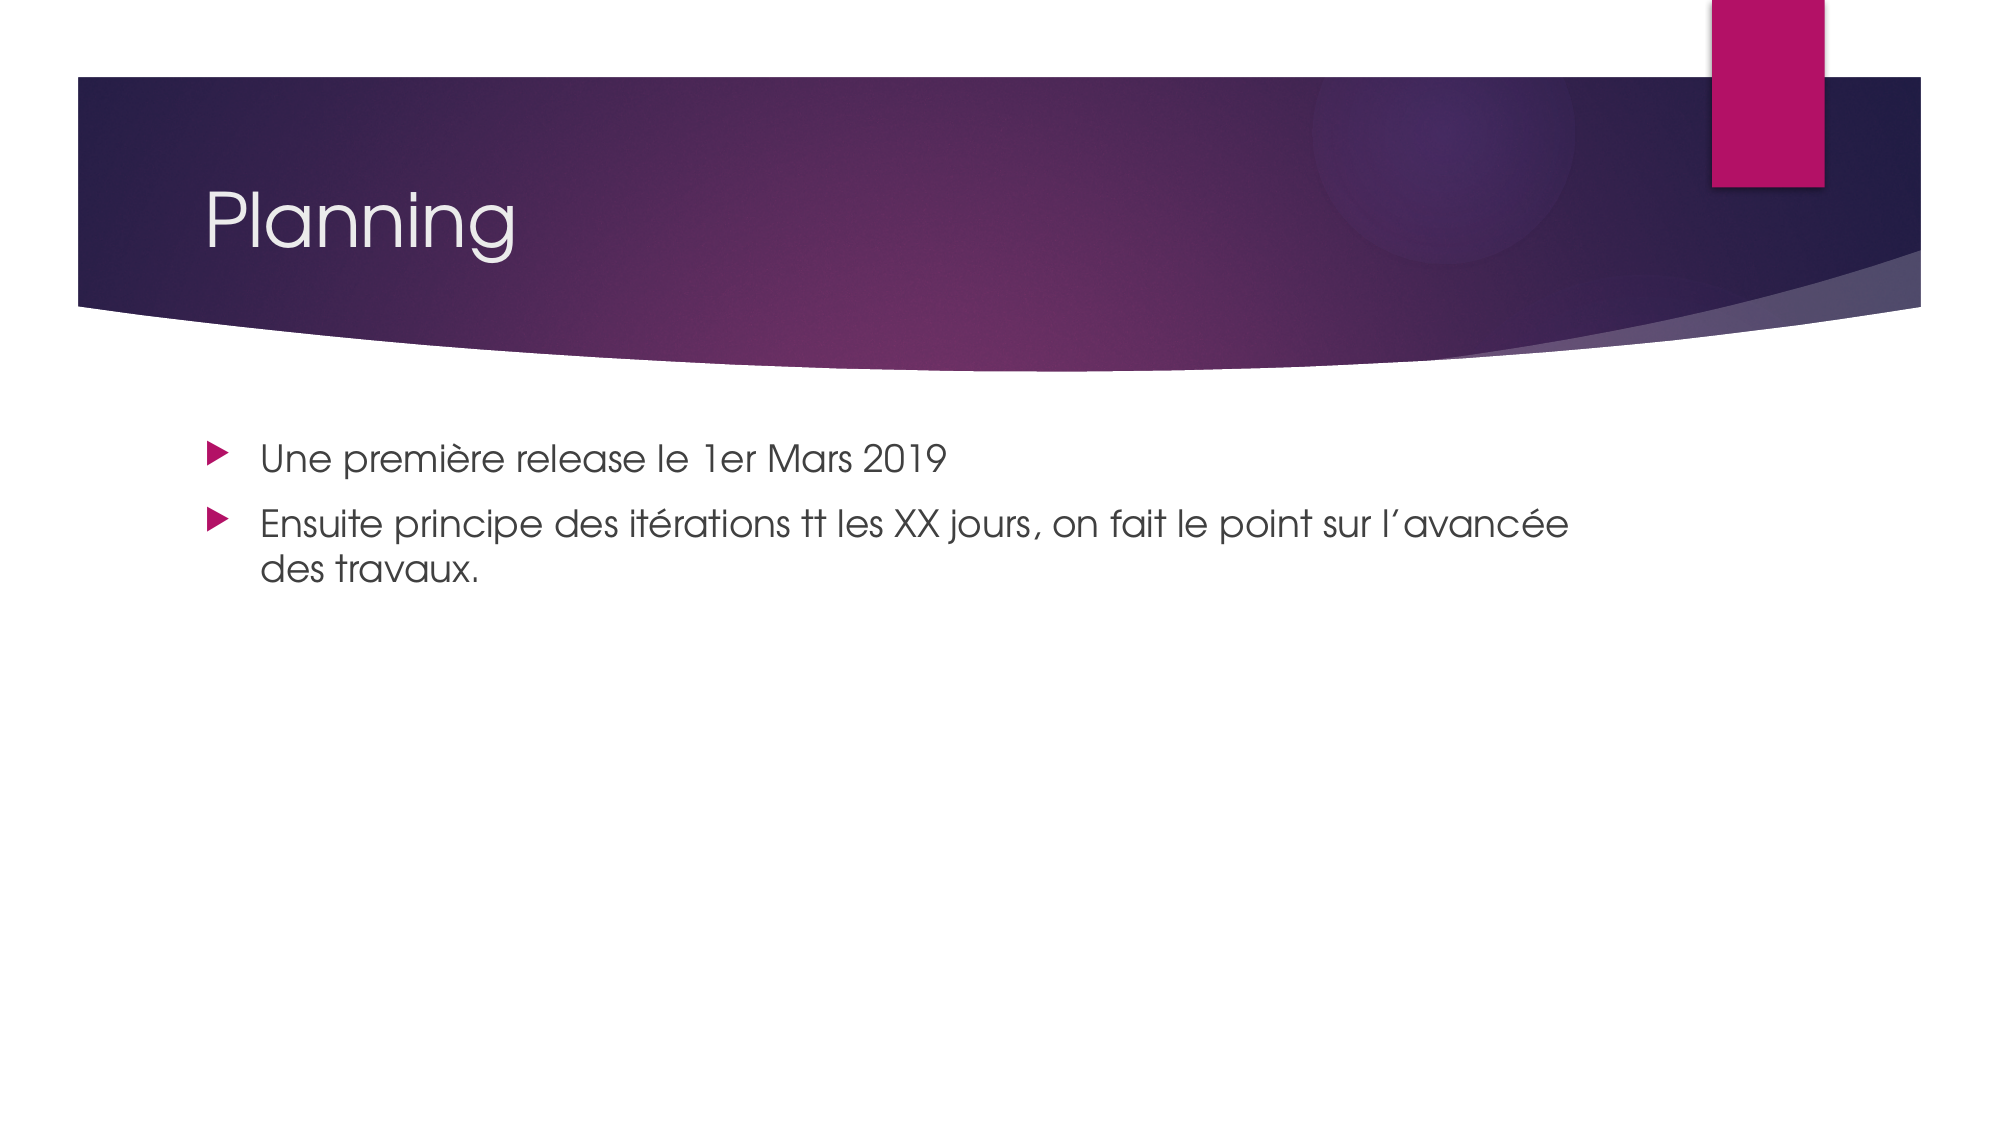

# Planning
Une première release le 1er Mars 2019
Ensuite principe des itérations tt les XX jours, on fait le point sur l’avancée des travaux.